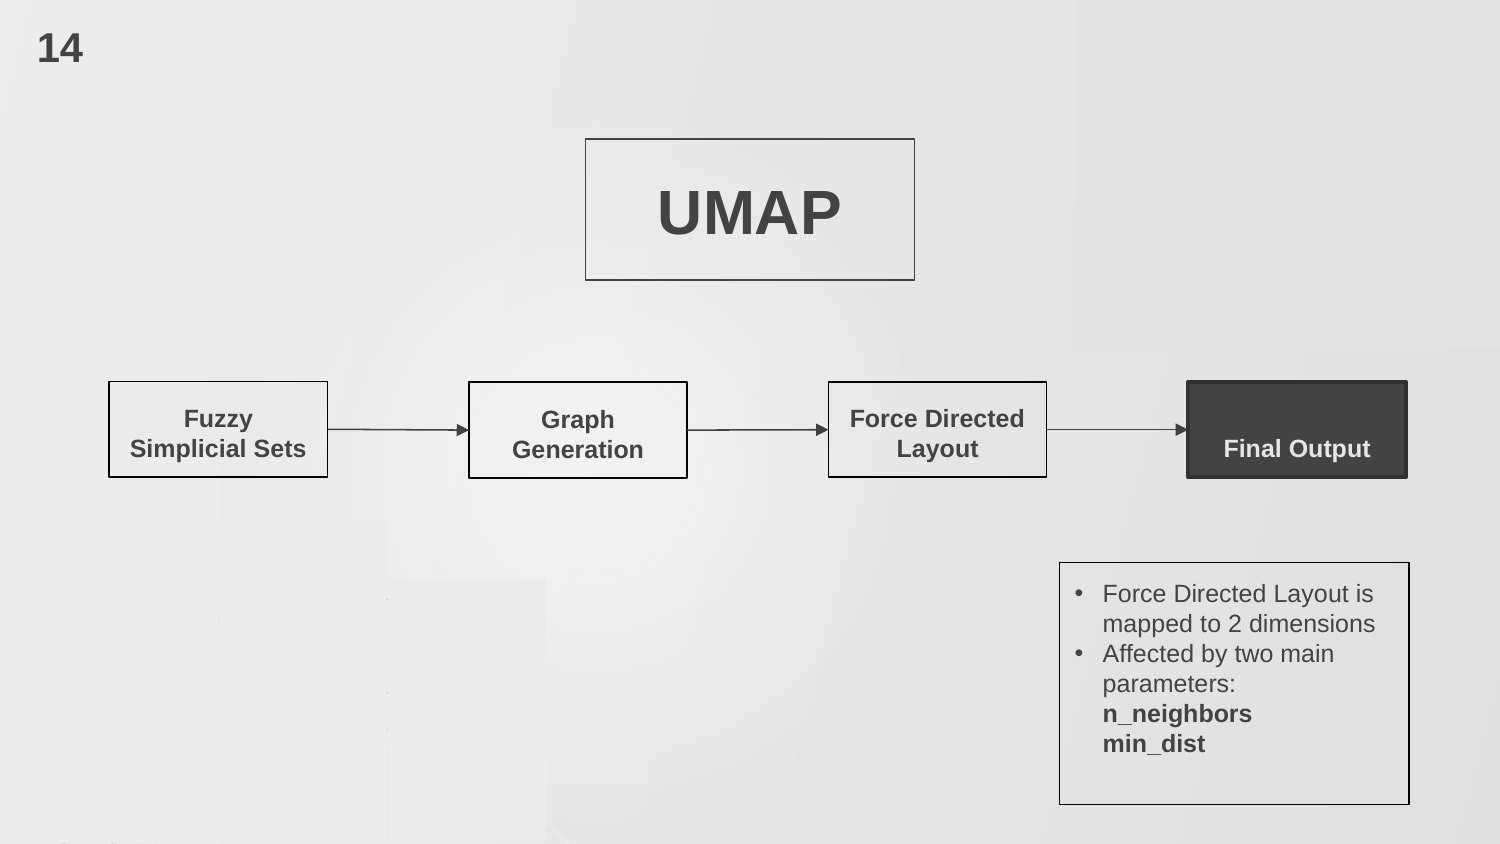

14
# UMAP
Fuzzy Simplicial Sets
Final Output
Graph Generation
Force Directed Layout

Force Directed Layout is mapped to 2 dimensions
Affected by two main parameters:
n_neighbors
min_dist